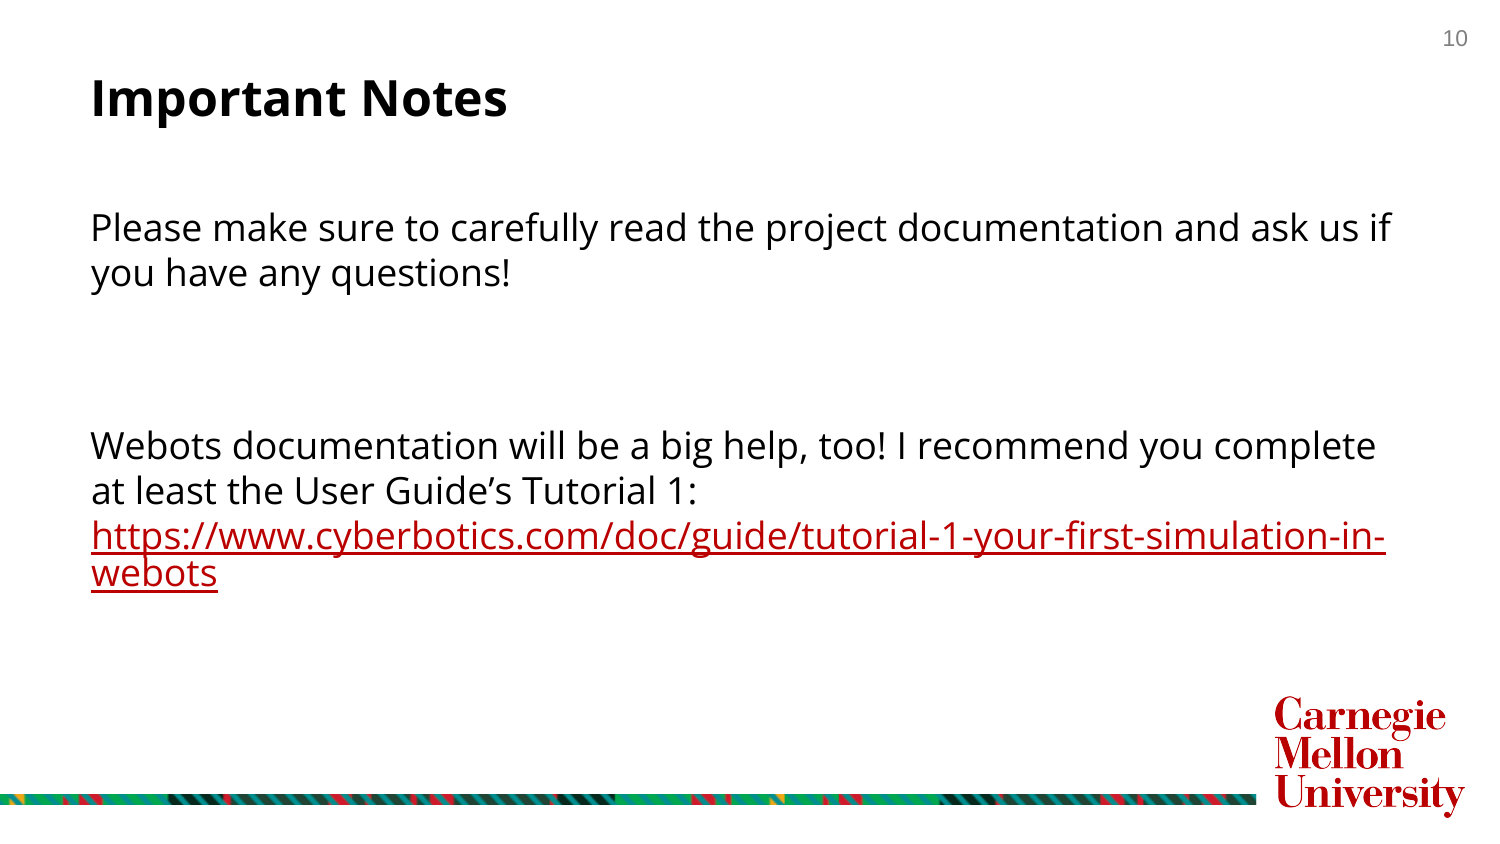

# Important Notes
Please make sure to carefully read the project documentation and ask us if you have any questions!

Webots documentation will be a big help, too! I recommend you complete at least the User Guide’s Tutorial 1: https://www.cyberbotics.com/doc/guide/tutorial-1-your-first-simulation-in-webots